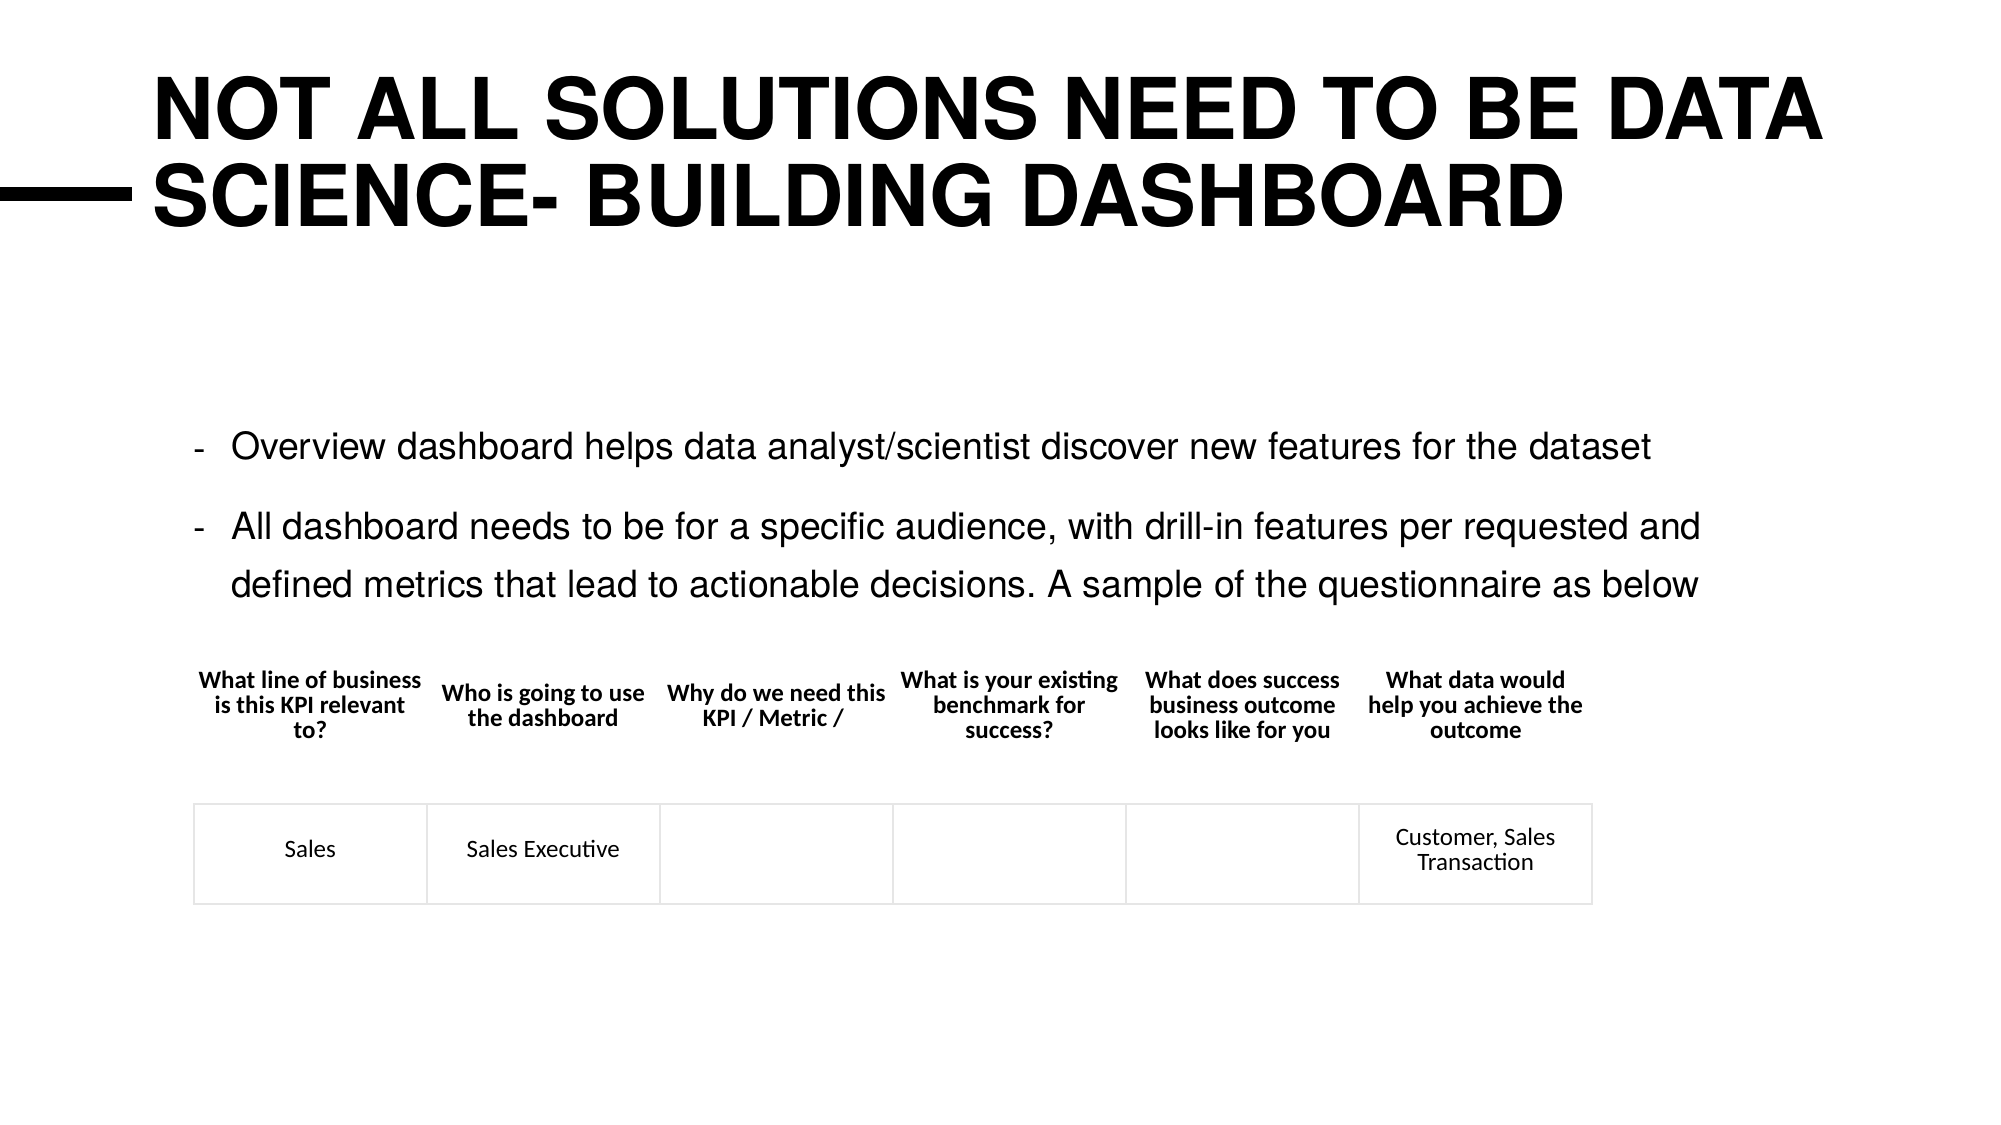

# NOT ALL SOLUTIONS NEED TO BE DATA SCIENCE- BUILDING DASHBOARD
Overview dashboard helps data analyst/scientist discover new features for the dataset
All dashboard needs to be for a specific audience, with drill-in features per requested and defined metrics that lead to actionable decisions. A sample of the questionnaire as below

| What line of business is this KPI relevant to? | Who is going to use the dashboard | Why do we need this KPI / Metric / | What is your existing benchmark for success? | What does success business outcome looks like for you | What data would help you achieve the outcome |
| --- | --- | --- | --- | --- | --- |
| Sales | Sales Executive |  |  |  | Customer, Sales Transaction |